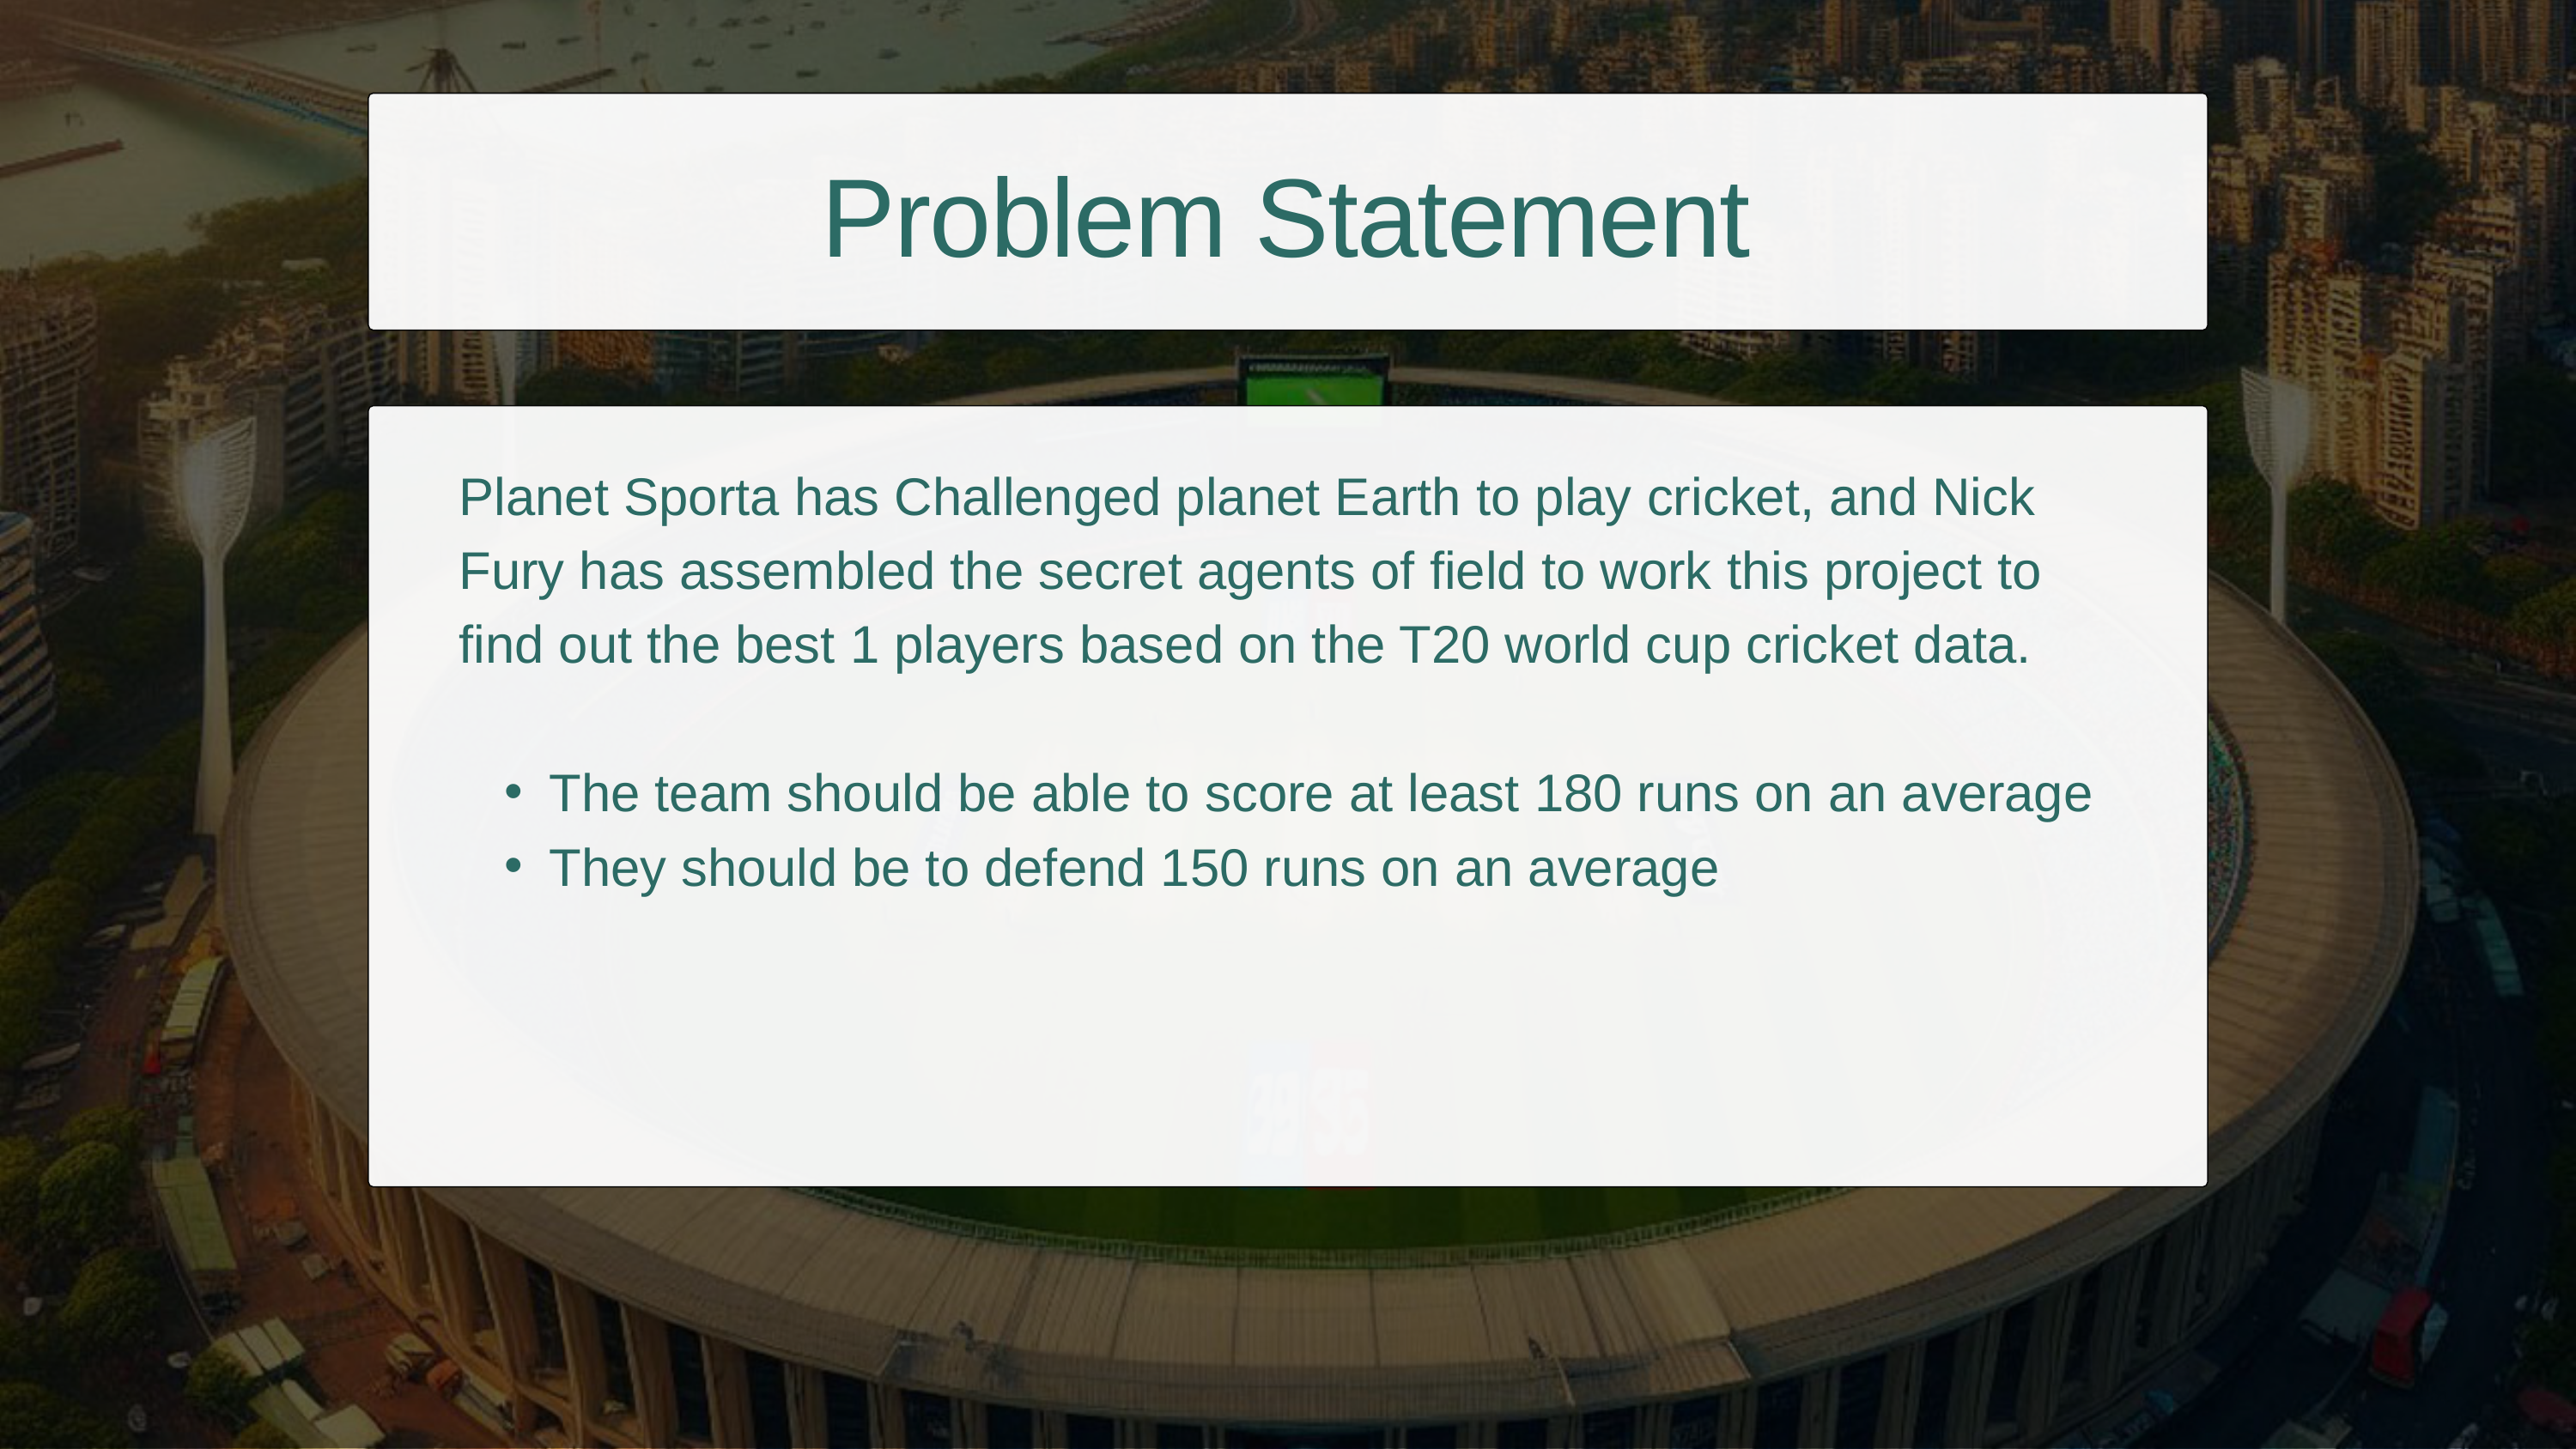

Problem Statement

Planet Sporta has Challenged planet Earth to play cricket, and Nick Fury has assembled the secret agents of field to work this project to find out the best 1 players based on the T20 world cup cricket data.

The team should be able to score at least 180 runs on an average
They should be to defend 150 runs on an average